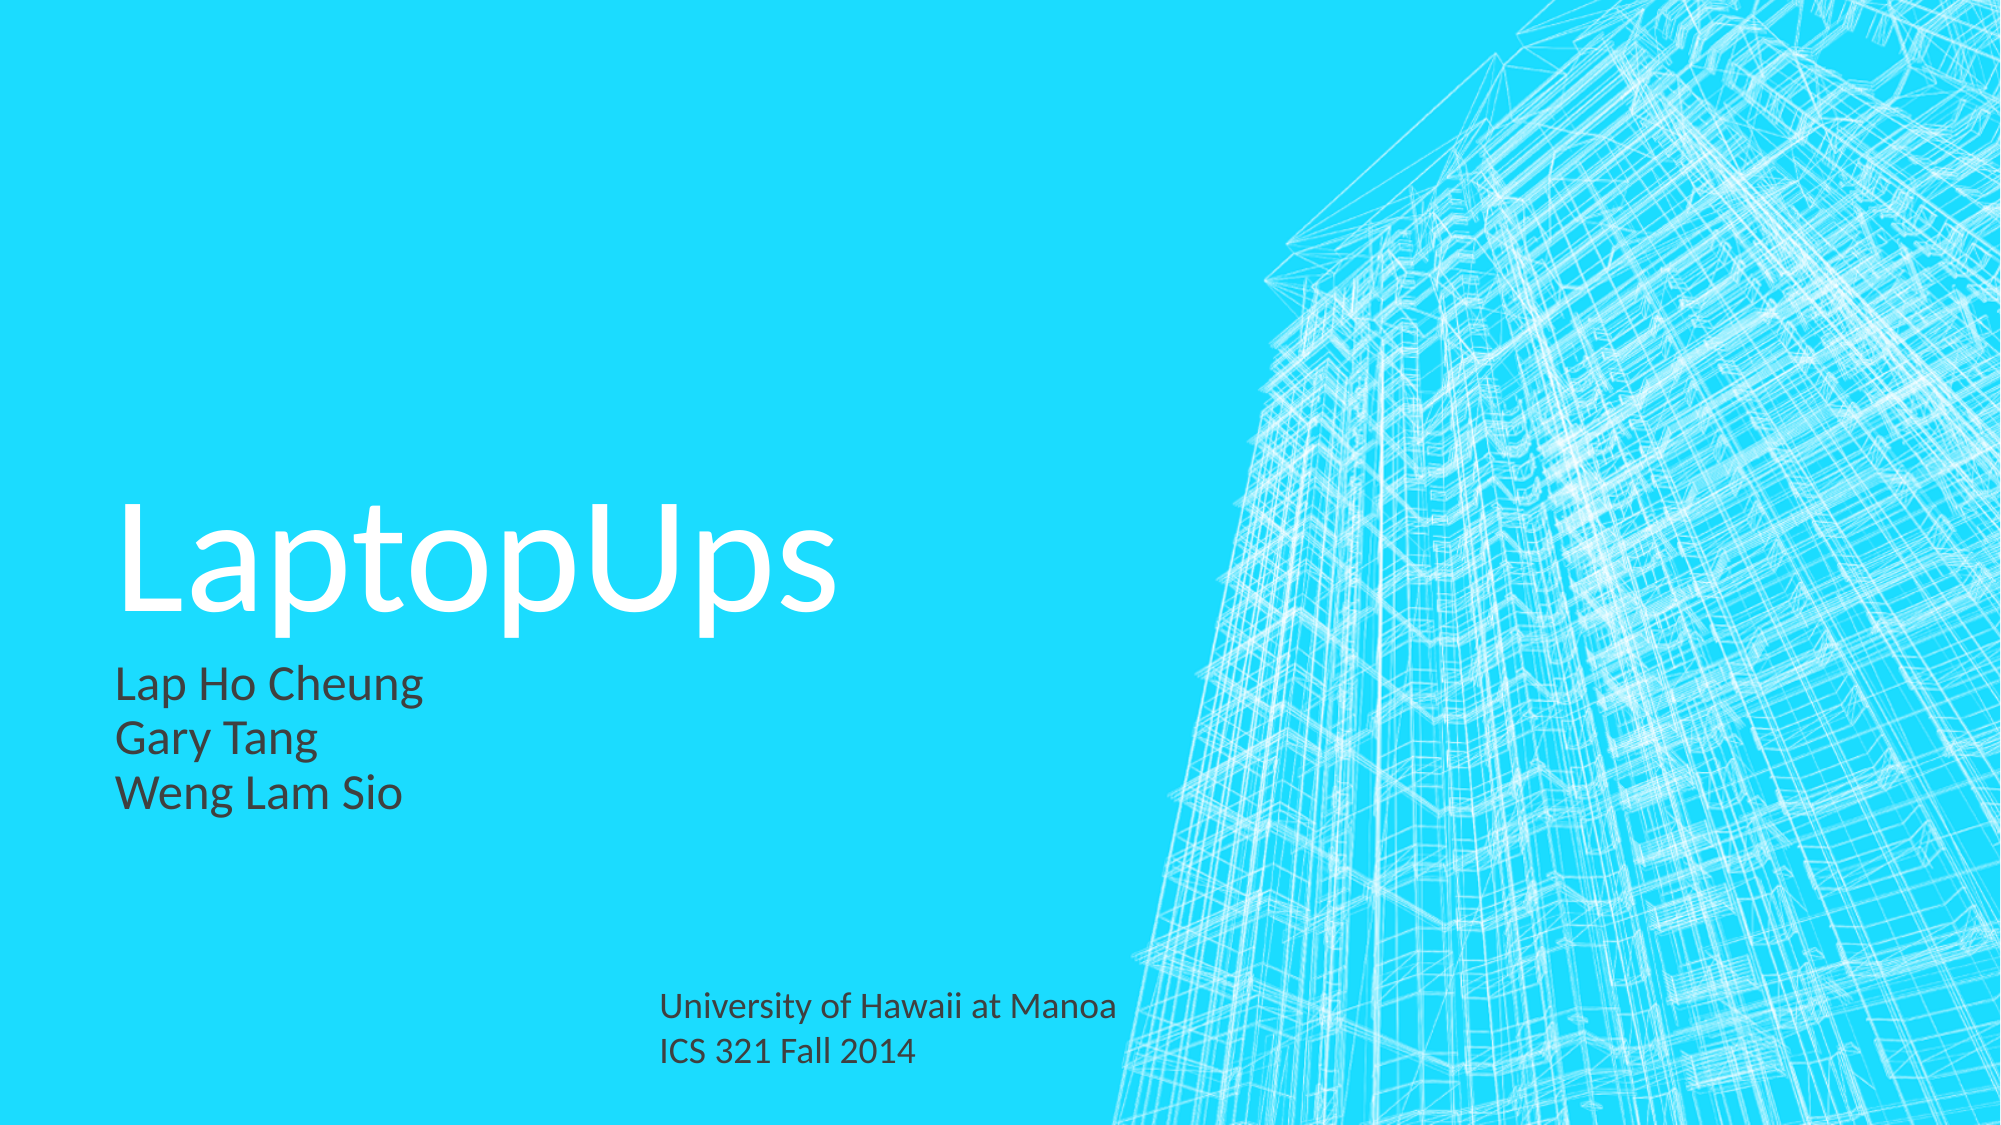

# LaptopUps
Lap Ho Cheung
Gary Tang
Weng Lam Sio
University of Hawaii at Manoa
ICS 321 Fall 2014